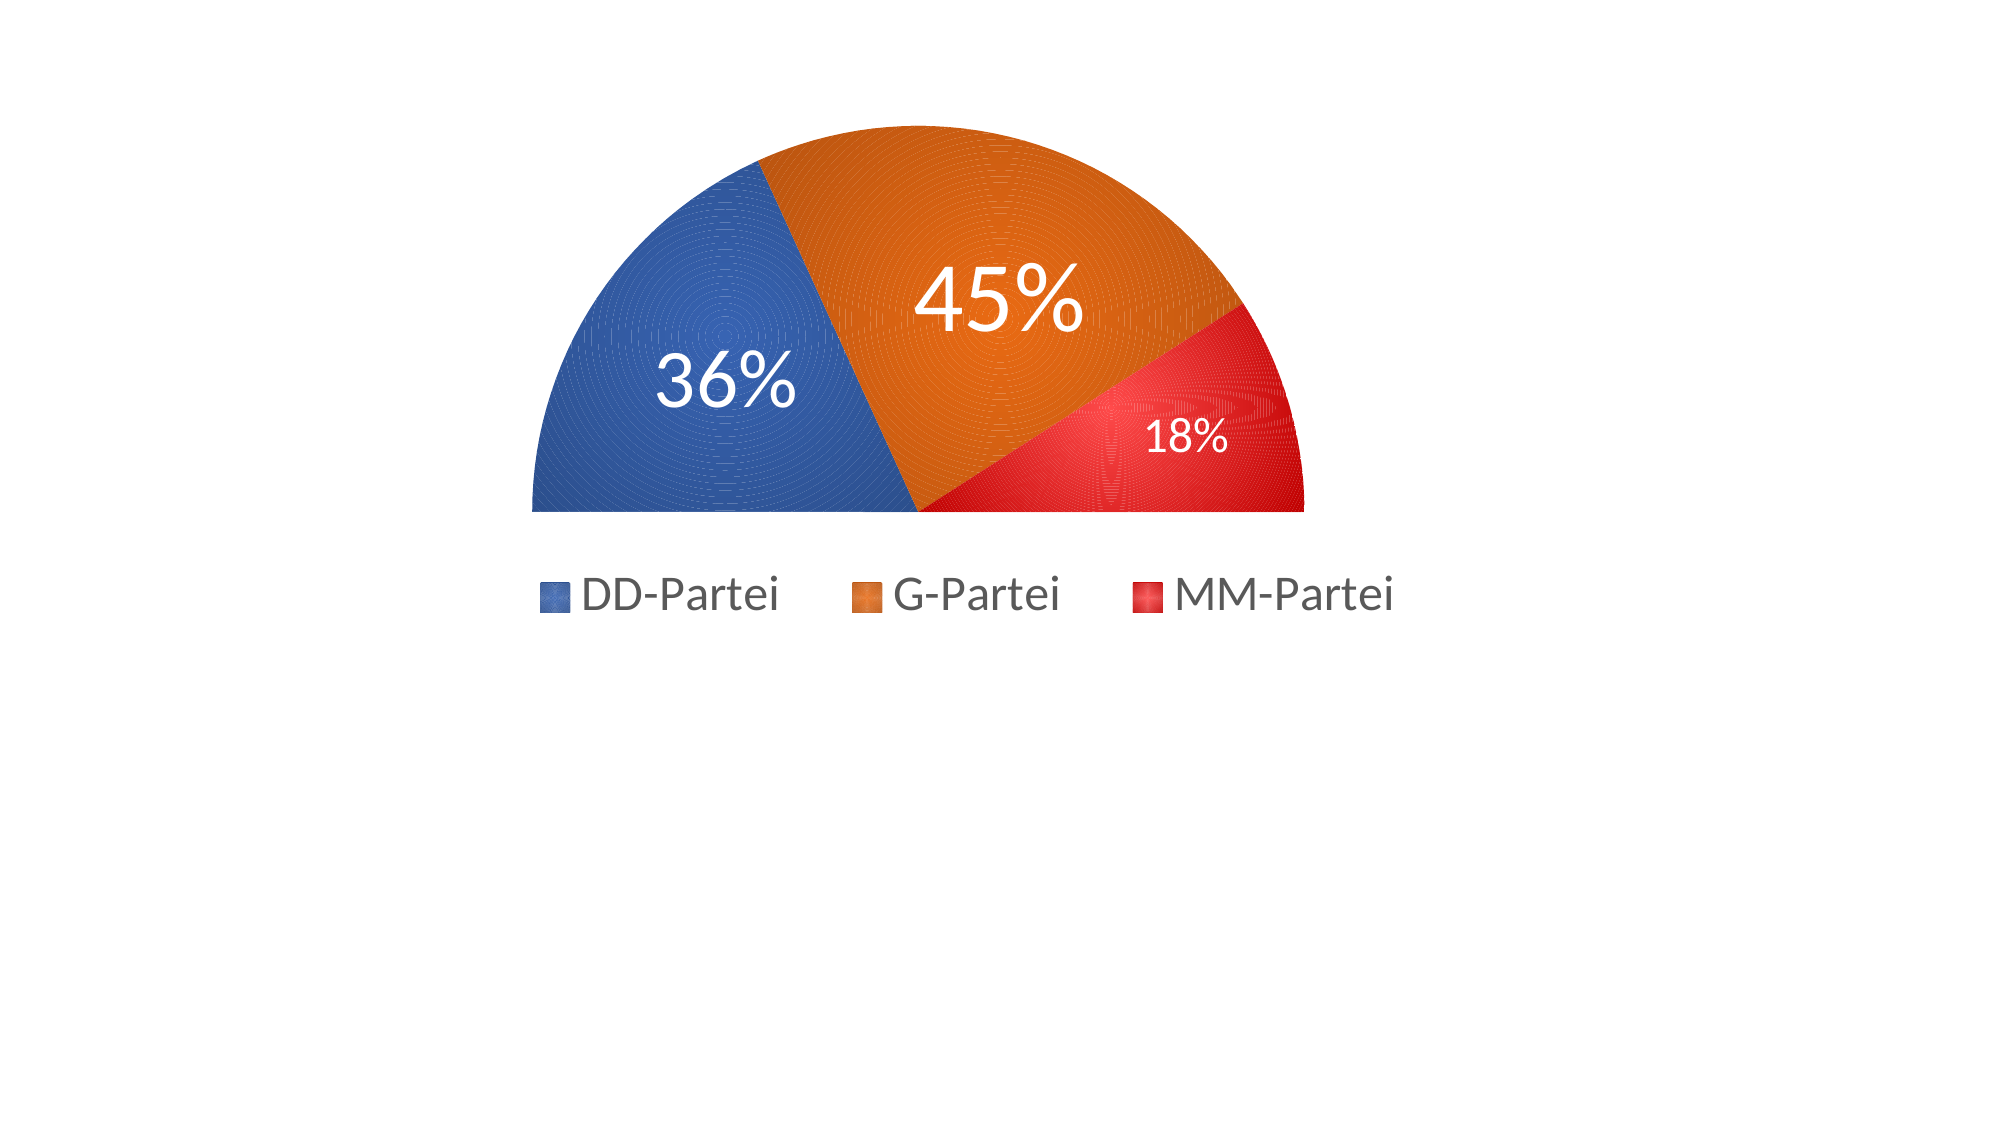

### Chart

| Category | 4 |
|---|---|
| DD-Partei | 4.0 |
| G-Partei | 5.0 |
| MM-Partei | 2.0 |
45%

36%
18%